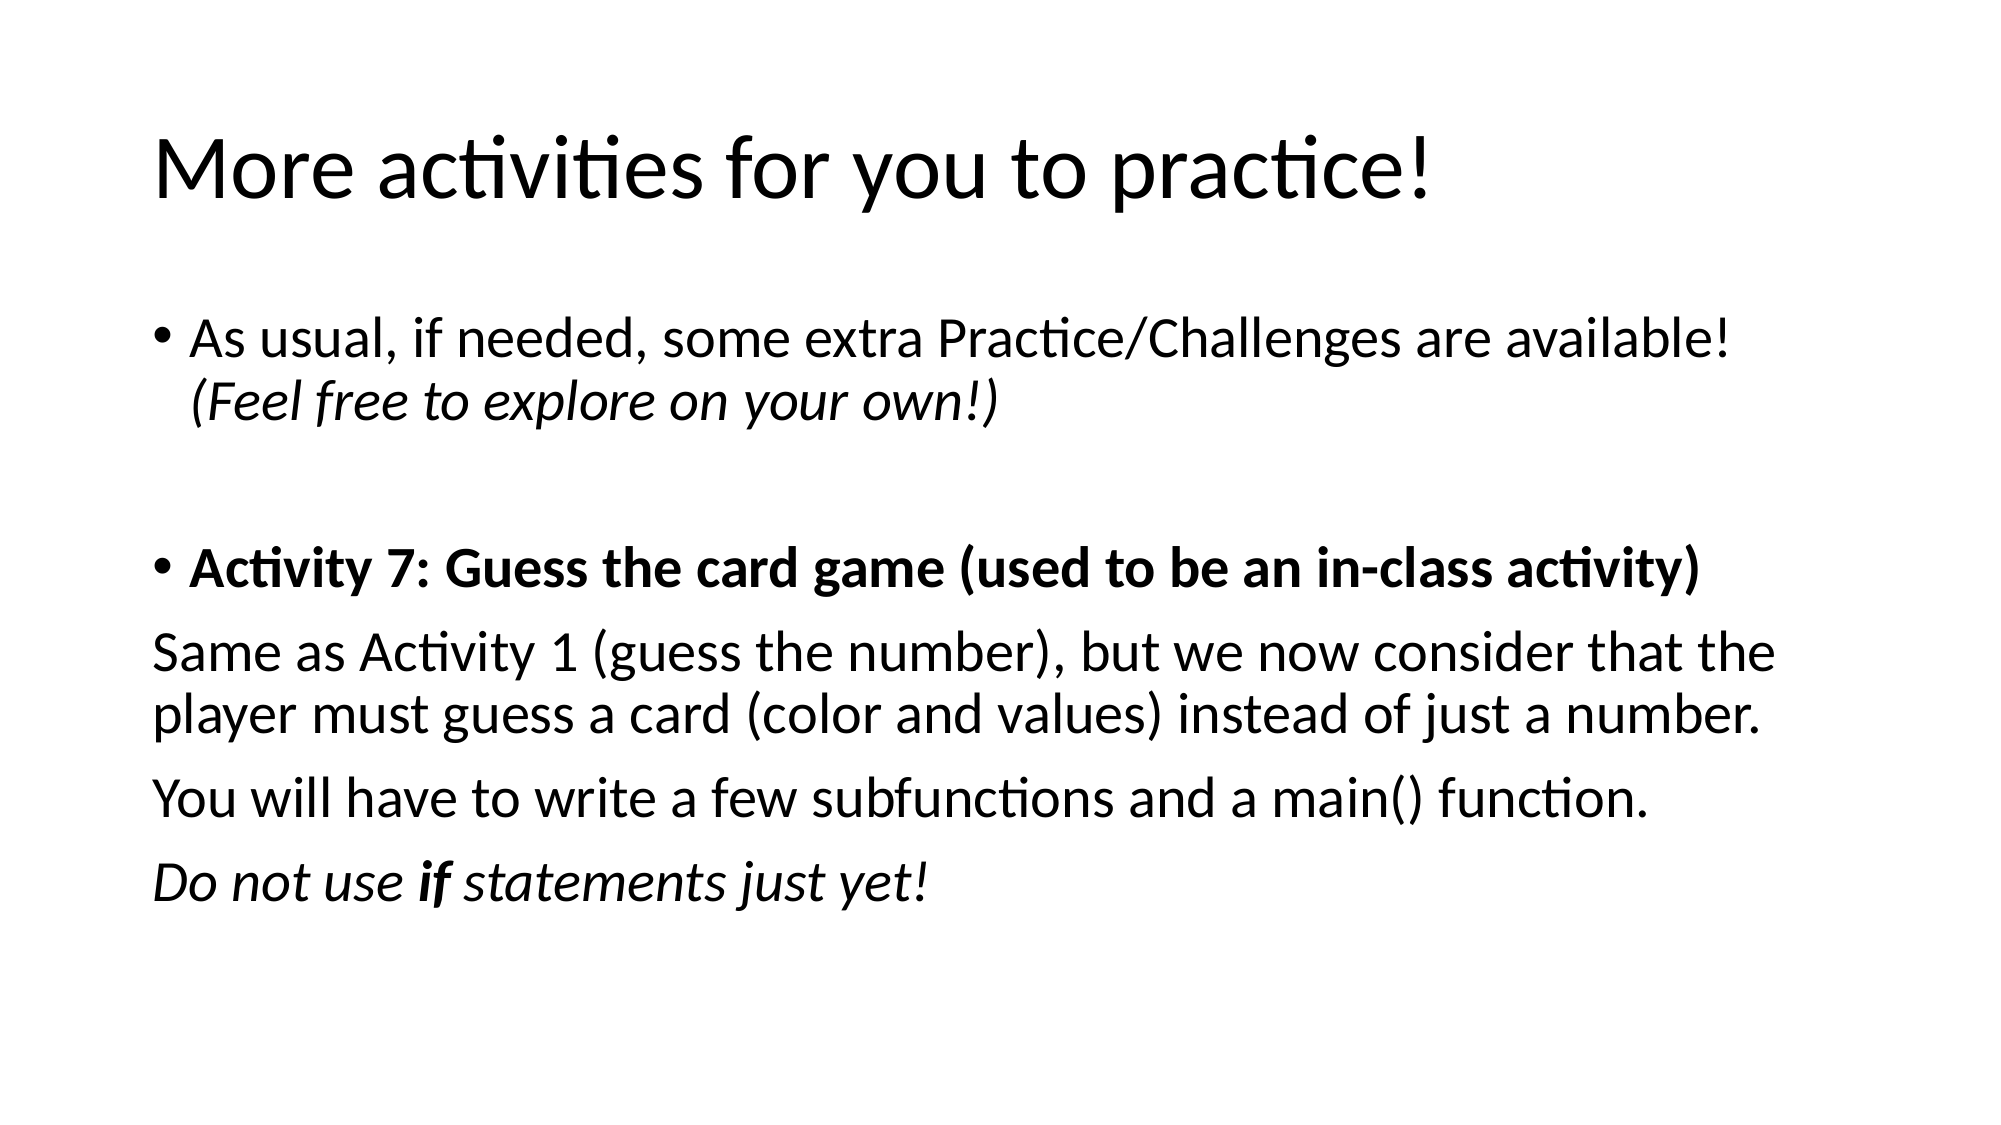

# More activities for you to practice!
As usual, if needed, some extra Practice/Challenges are available!
(Feel free to explore on your own!)

Activity 7: Guess the card game (used to be an in-class activity)
Same as Activity 1 (guess the number), but we now consider that the player must guess a card (color and values) instead of just a number.
You will have to write a few subfunctions and a main() function.
Do not use if statements just yet!